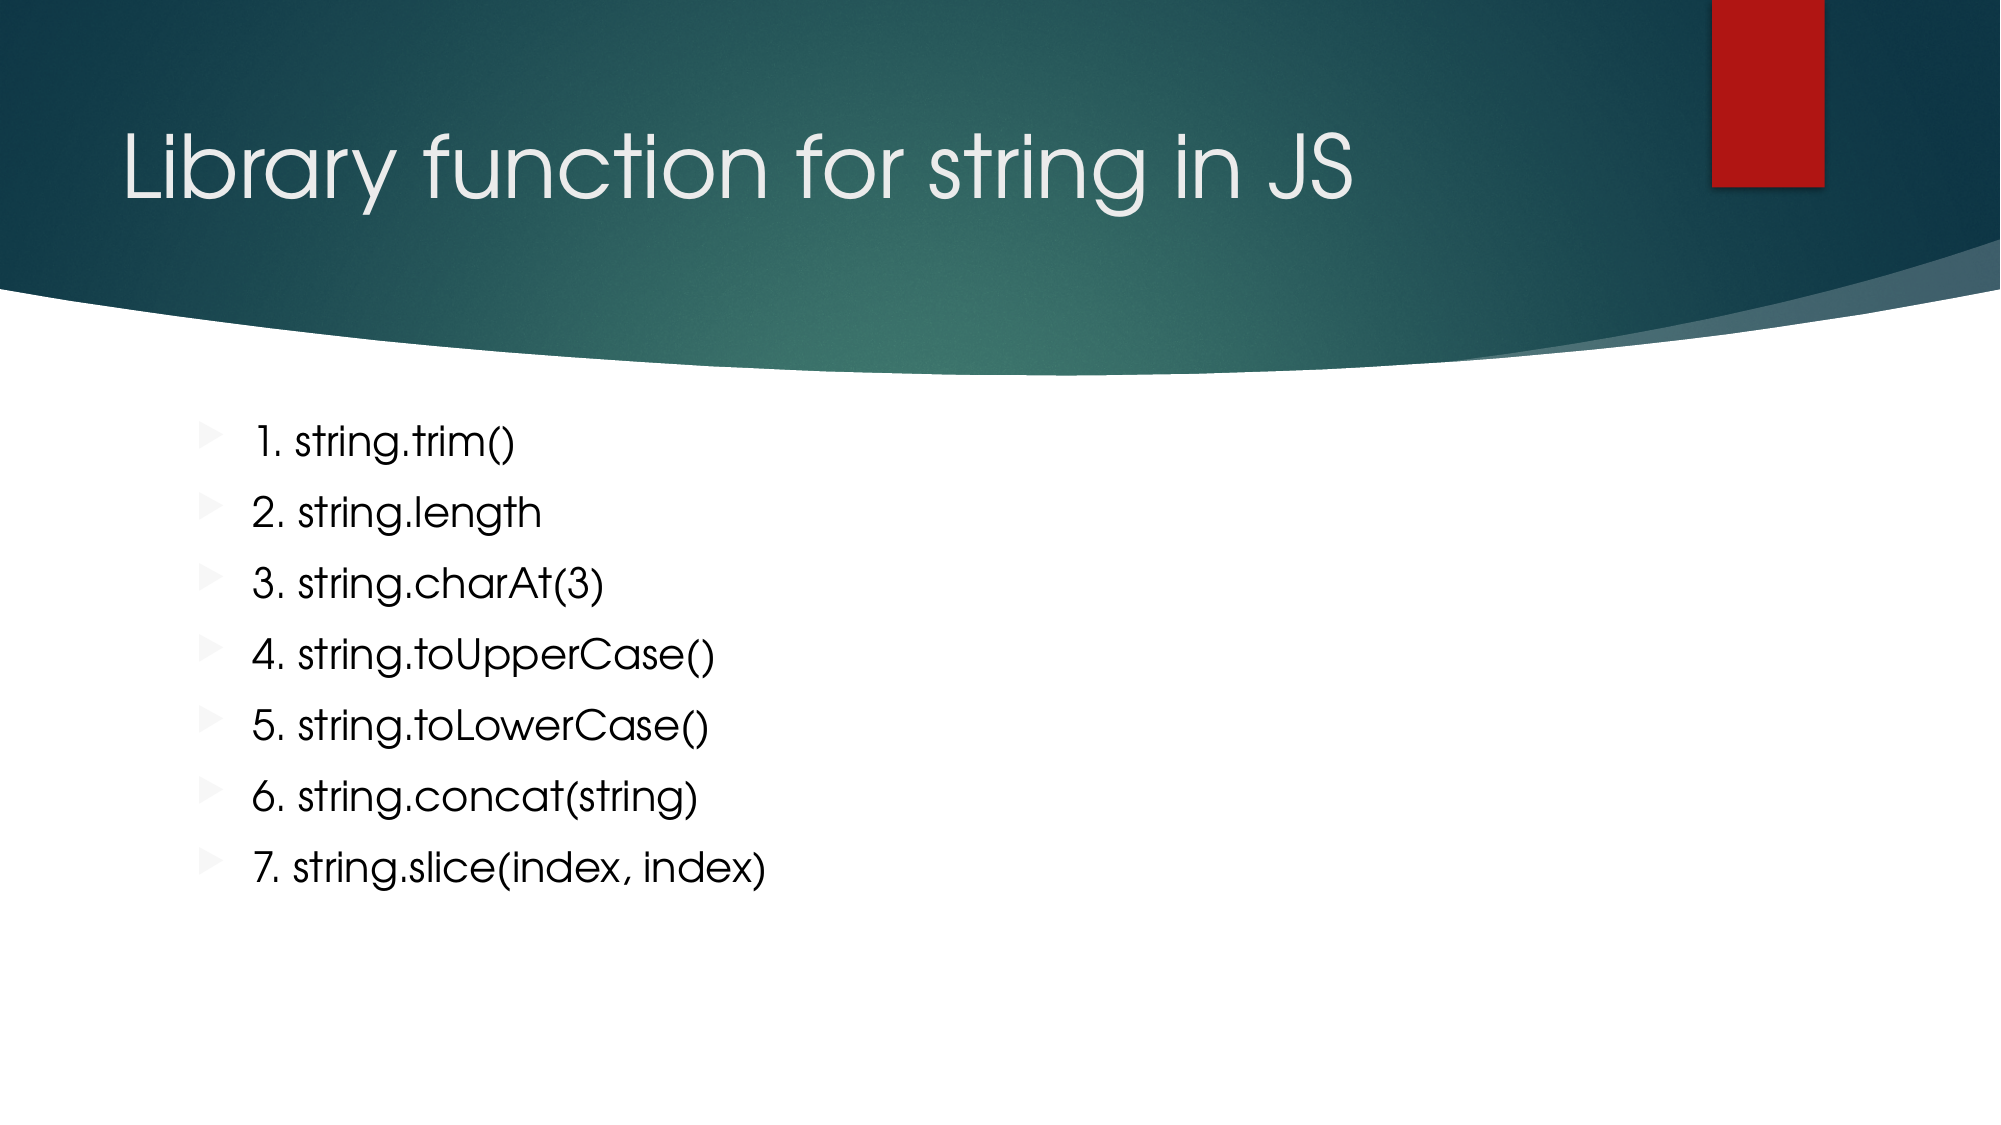

# Library function for string in JS

1. string.trim()
2. string.length
3. string.charAt(3)
4. string.toUpperCase()
5. string.toLowerCase()
6. string.concat(string)
7. string.slice(index, index)